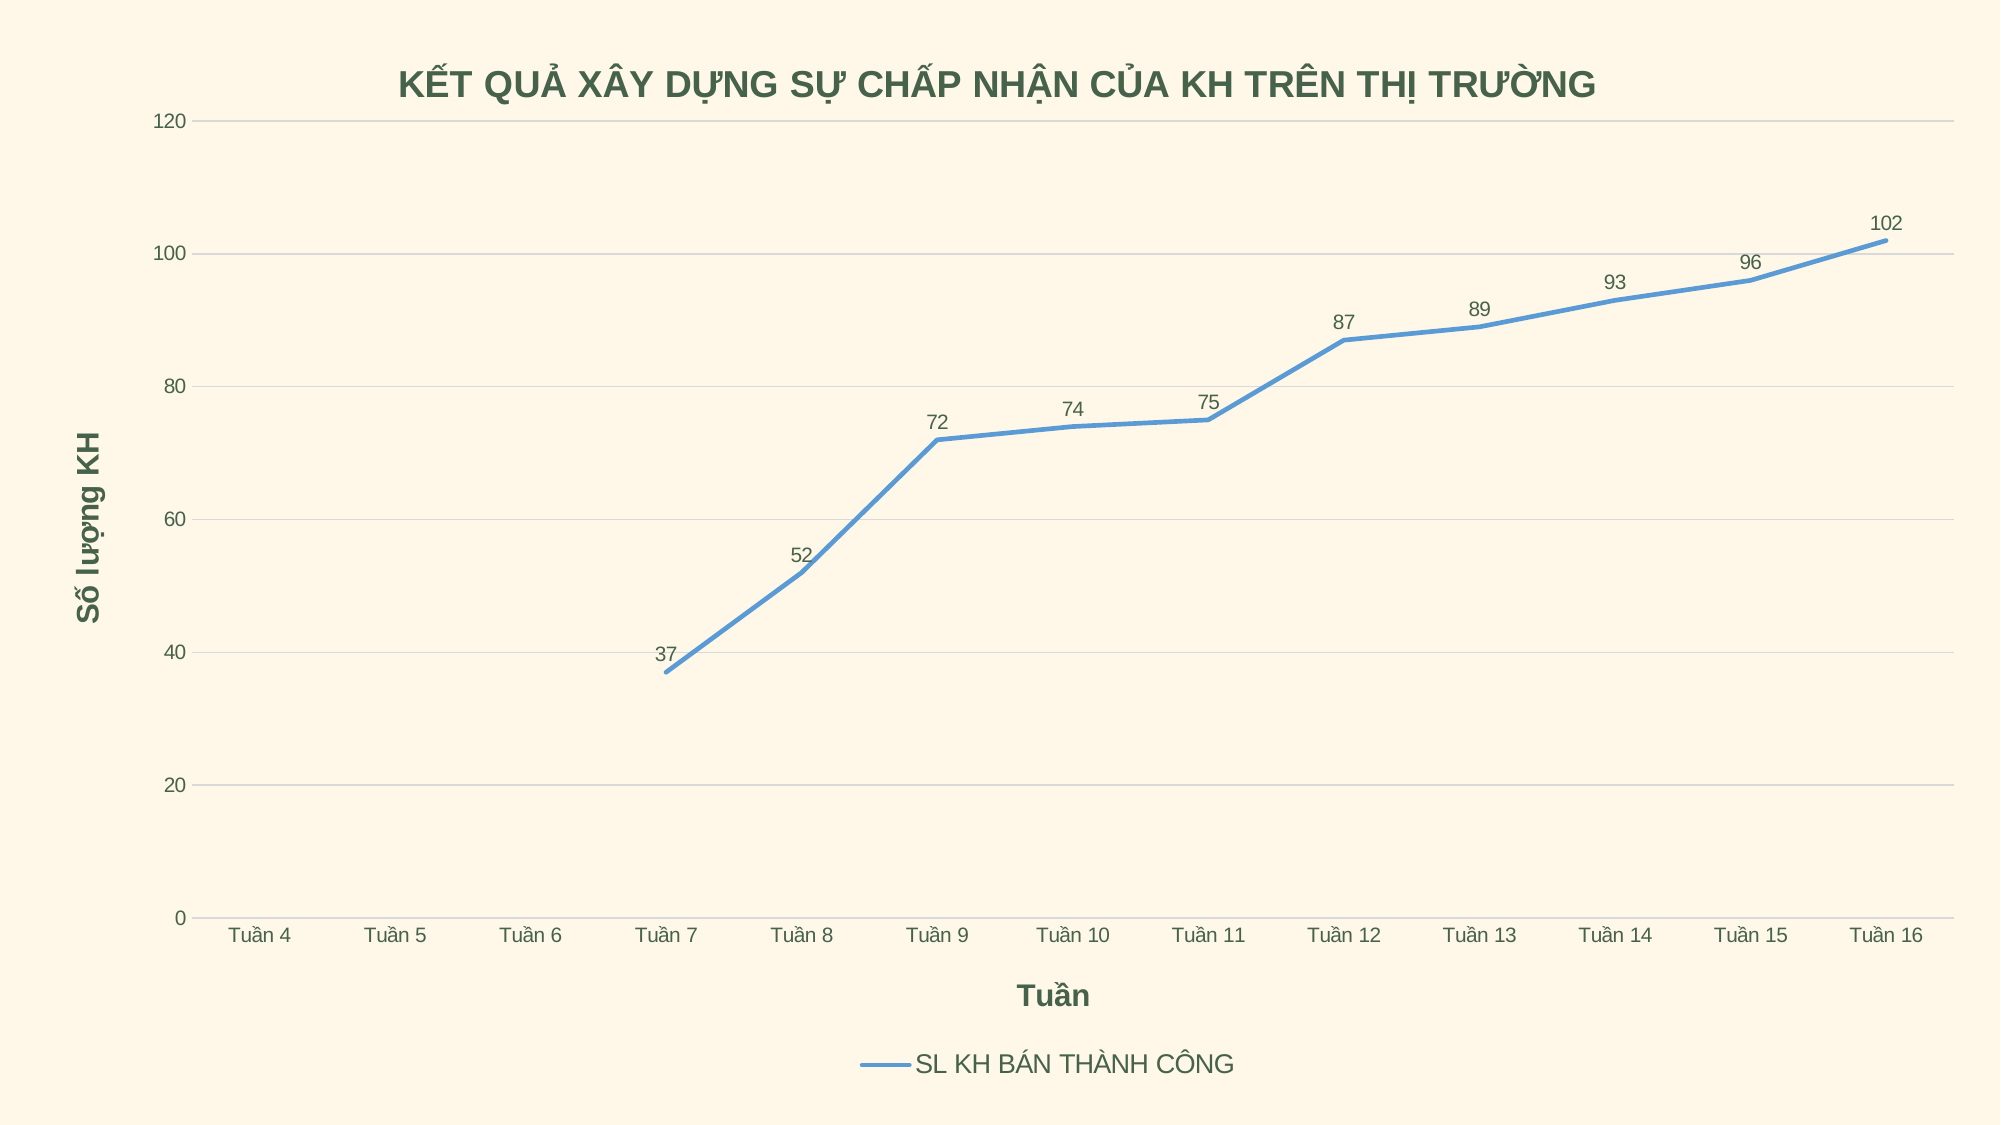

### Chart: KẾT QUẢ XÂY DỰNG SỰ CHẤP NHẬN CỦA KH TRÊN THỊ TRƯỜNG

| Category | SL KH BÁN THÀNH CÔNG |
|---|---|
| Tuần 4 | None |
| Tuần 5 | None |
| Tuần 6 | None |
| Tuần 7 | 37.0 |
| Tuần 8 | 52.0 |
| Tuần 9 | 72.0 |
| Tuần 10 | 74.0 |
| Tuần 11 | 75.0 |
| Tuần 12 | 87.0 |
| Tuần 13 | 89.0 |
| Tuần 14 | 93.0 |
| Tuần 15 | 96.0 |
| Tuần 16 | 102.0 |